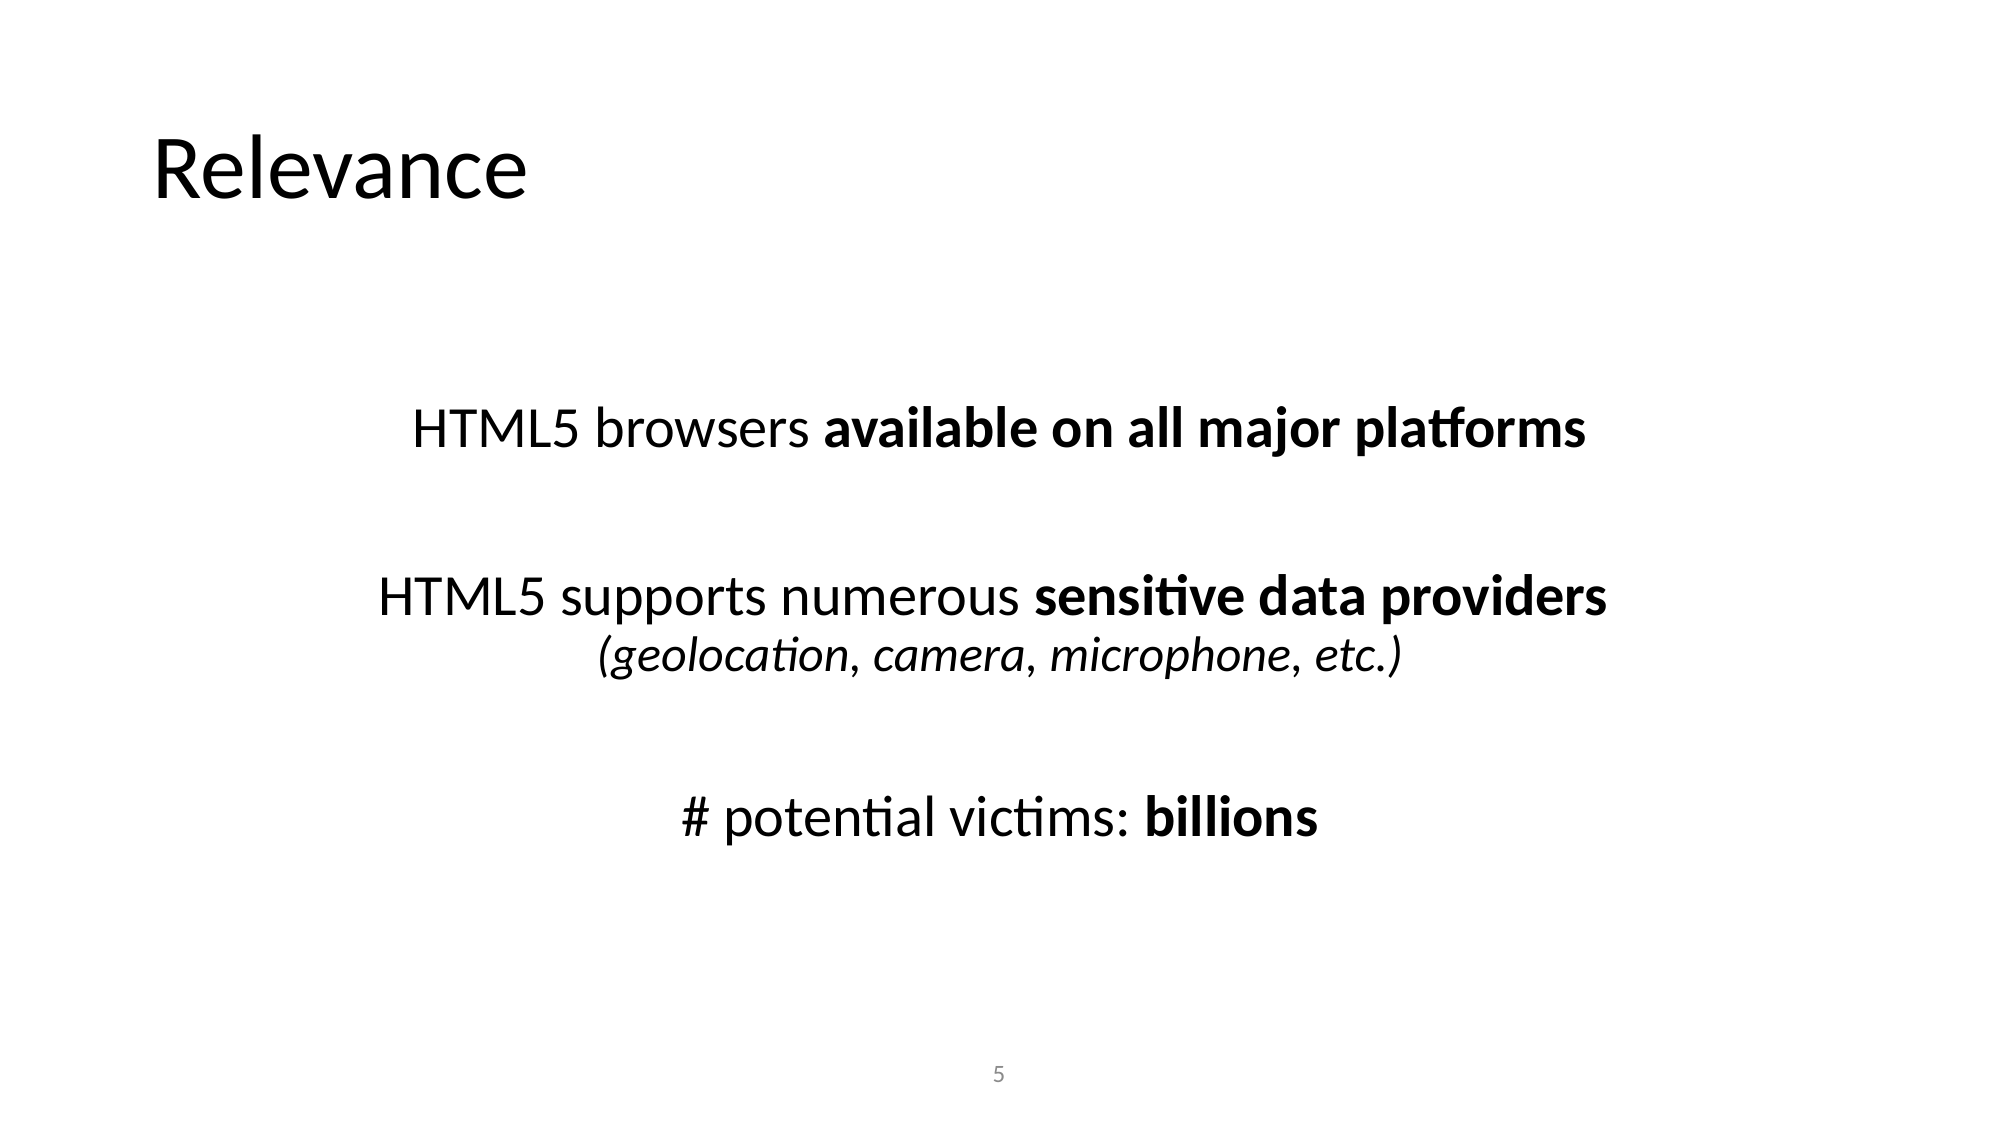

# Relevance

HTML5 browsers available on all major platforms

HTML5 supports numerous sensitive data providers
(geolocation, camera, microphone, etc.)

# potential victims: billions

5